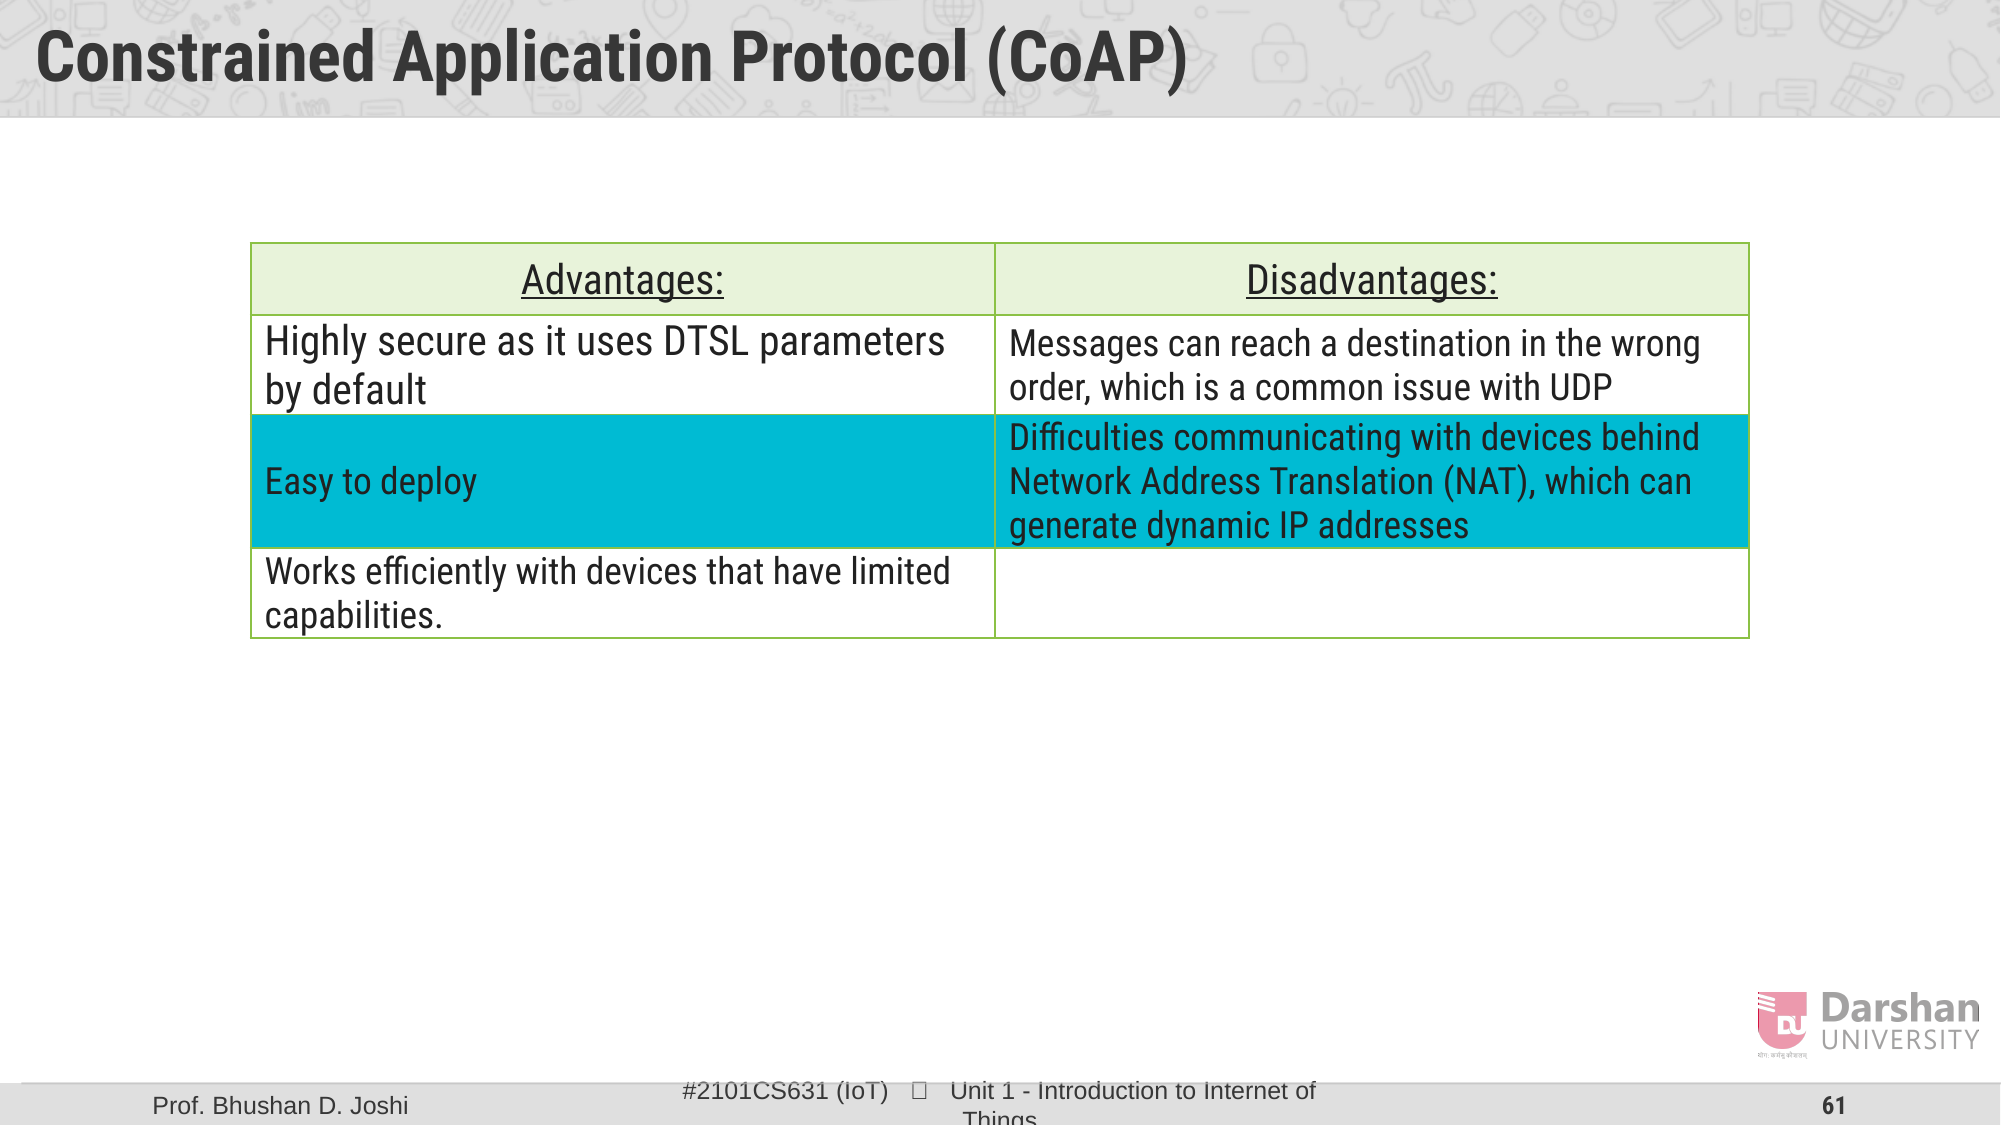

# Constrained Application Protocol (CoAP)
| Advantages: | Disadvantages: |
| --- | --- |
| Highly secure as it uses DTSL parameters by default | Messages can reach a destination in the wrong order, which is a common issue with UDP |
| Easy to deploy | Difficulties communicating with devices behind Network Address Translation (NAT), which can generate dynamic IP addresses |
| Works efficiently with devices that have limited capabilities. |  |